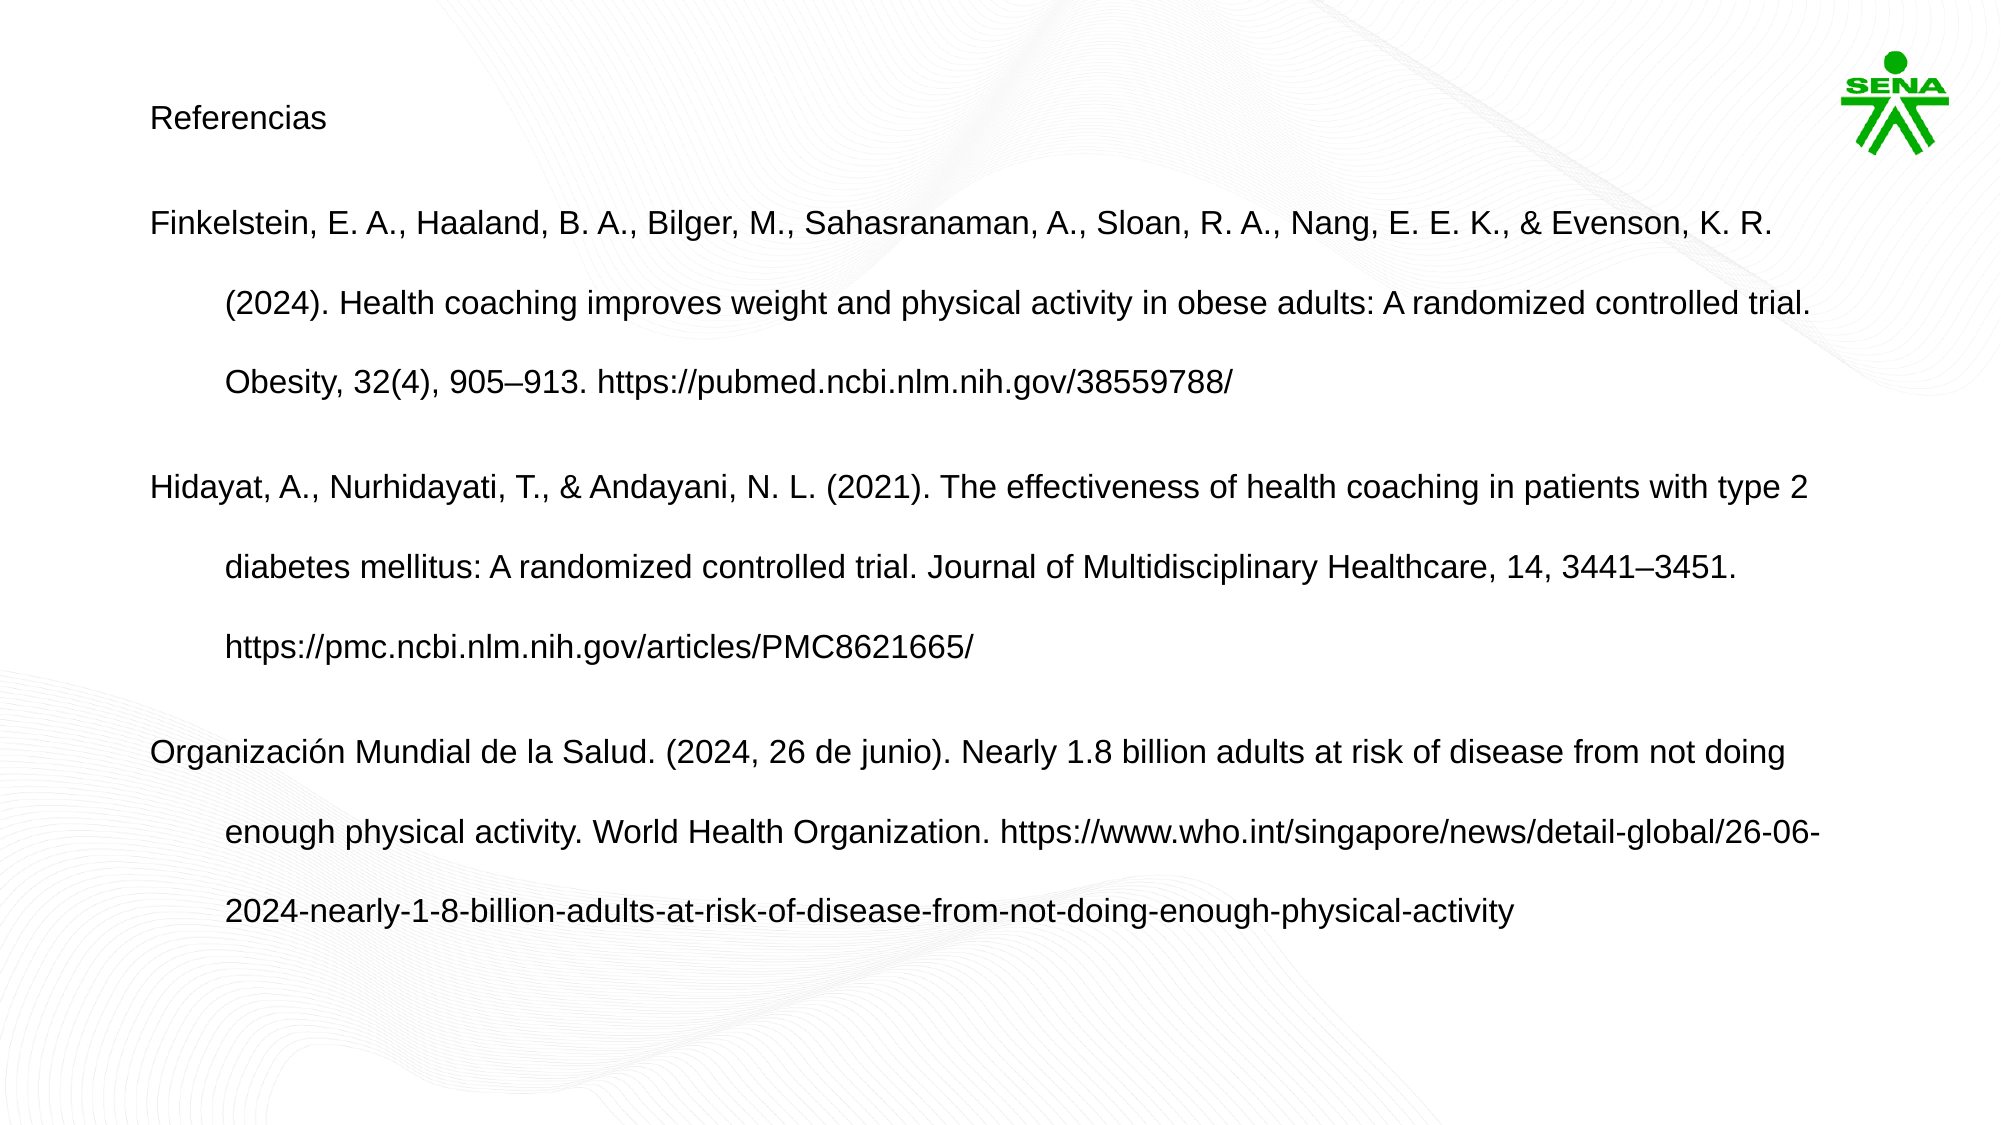

Referencias
Finkelstein, E. A., Haaland, B. A., Bilger, M., Sahasranaman, A., Sloan, R. A., Nang, E. E. K., & Evenson, K. R. (2024). Health coaching improves weight and physical activity in obese adults: A randomized controlled trial. Obesity, 32(4), 905–913. https://pubmed.ncbi.nlm.nih.gov/38559788/
Hidayat, A., Nurhidayati, T., & Andayani, N. L. (2021). The effectiveness of health coaching in patients with type 2 diabetes mellitus: A randomized controlled trial. Journal of Multidisciplinary Healthcare, 14, 3441–3451. https://pmc.ncbi.nlm.nih.gov/articles/PMC8621665/
Organización Mundial de la Salud. (2024, 26 de junio). Nearly 1.8 billion adults at risk of disease from not doing enough physical activity. World Health Organization. https://www.who.int/singapore/news/detail-global/26-06-2024-nearly-1-8-billion-adults-at-risk-of-disease-from-not-doing-enough-physical-activity